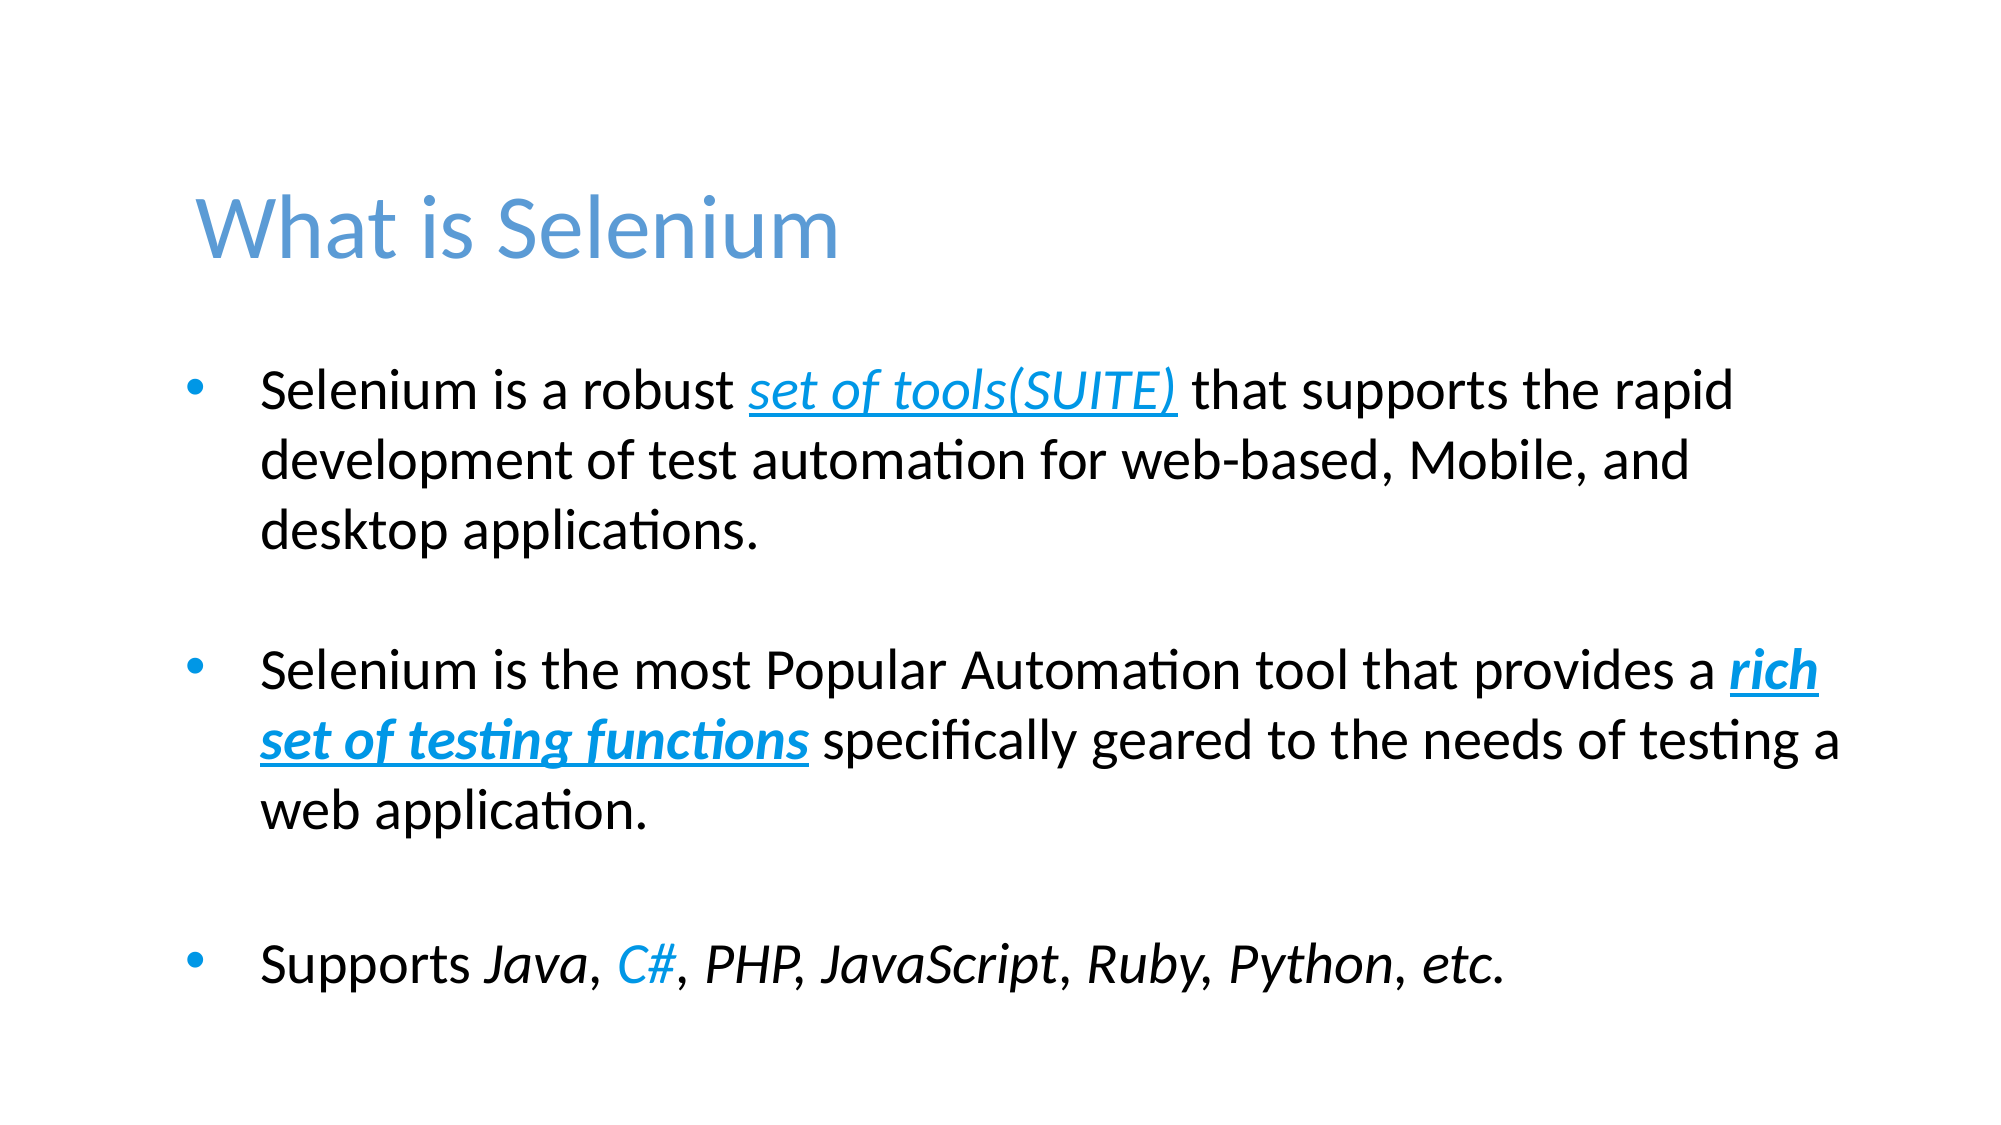

# What is Selenium

Selenium is a robust set of tools(SUITE) that supports the rapid development of test automation for web-based, Mobile, and desktop applications.

Selenium is the most Popular Automation tool that provides a rich set of testing functions specifically geared to the needs of testing a web application.

Supports Java, C#, PHP, JavaScript, Ruby, Python, etc.